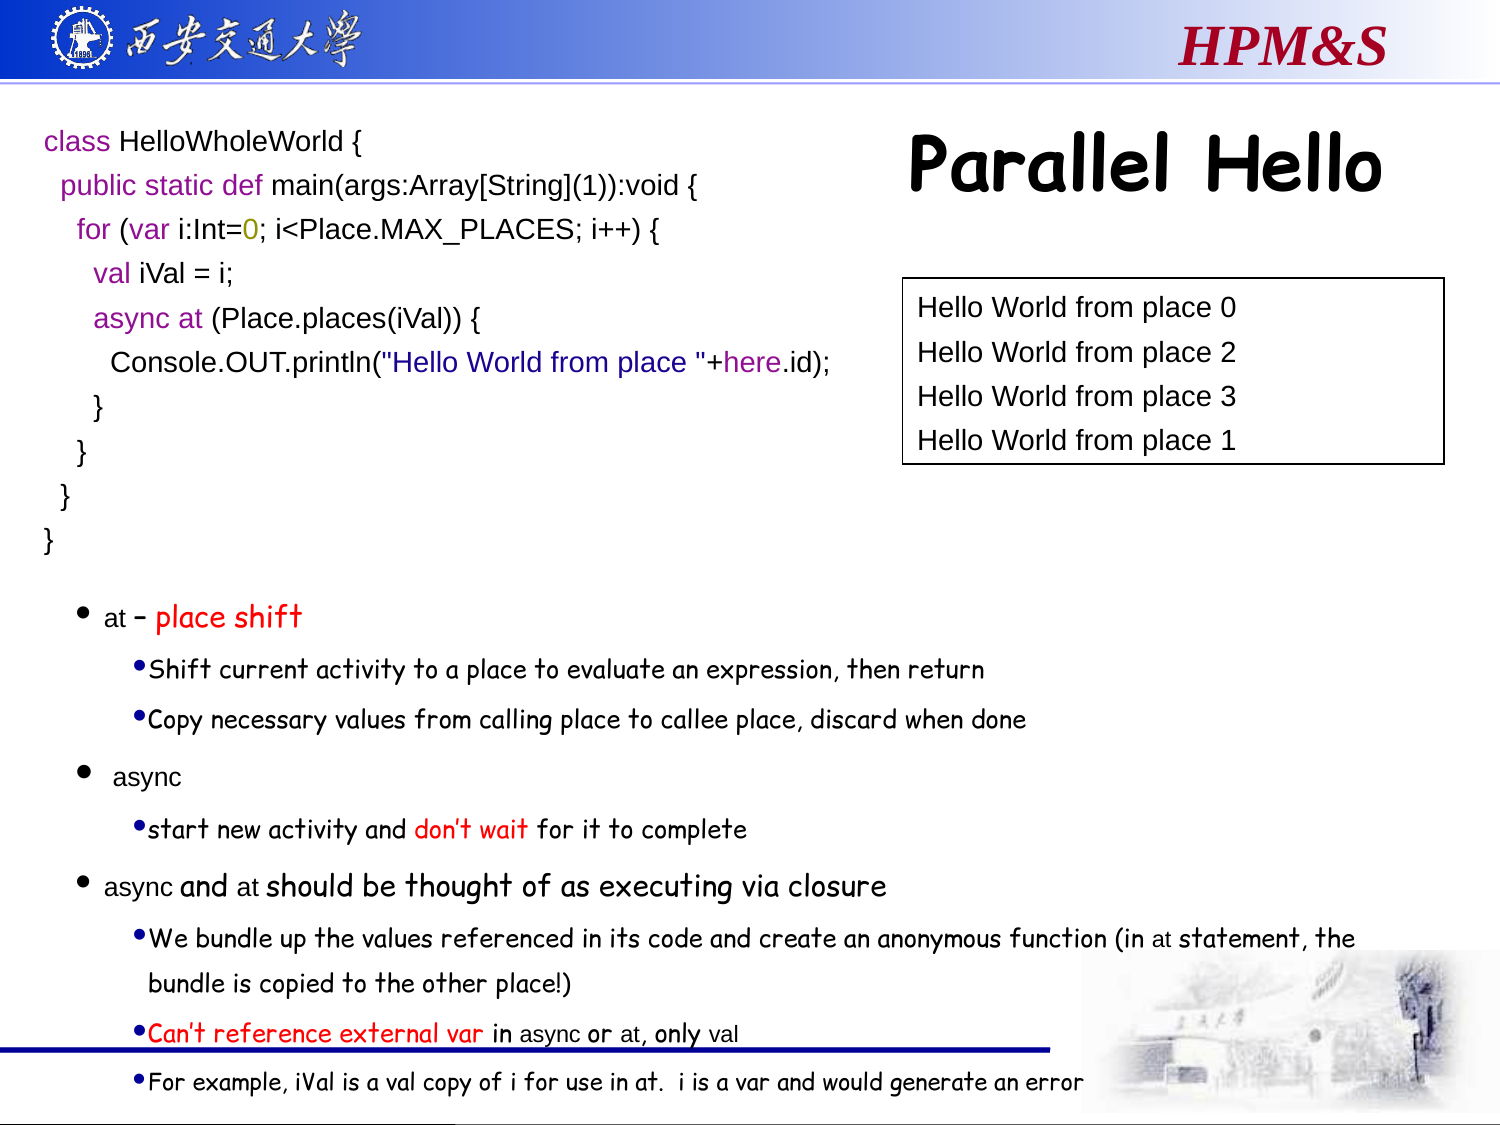

# Parallel Hello
class HelloWholeWorld {
  public static def main(args:Array[String](1)):void {
    for (var i:Int=0; i<Place.MAX_PLACES; i++) {
      val iVal = i;
      async at (Place.places(iVal)) {
        Console.OUT.println("Hello World from place "+here.id);
      }
    }
  }
}
Hello World from place 0
Hello World from place 2
Hello World from place 3
Hello World from place 1
at – place shift
Shift current activity to a place to evaluate an expression, then return
Copy necessary values from calling place to callee place, discard when done
 async
start new activity and don’t wait for it to complete
async and at should be thought of as executing via closure
We bundle up the values referenced in its code and create an anonymous function (in at statement, the bundle is copied to the other place!)
Can’t reference external var in async or at, only val
For example, iVal is a val copy of i for use in at.  i is a var and would generate an error